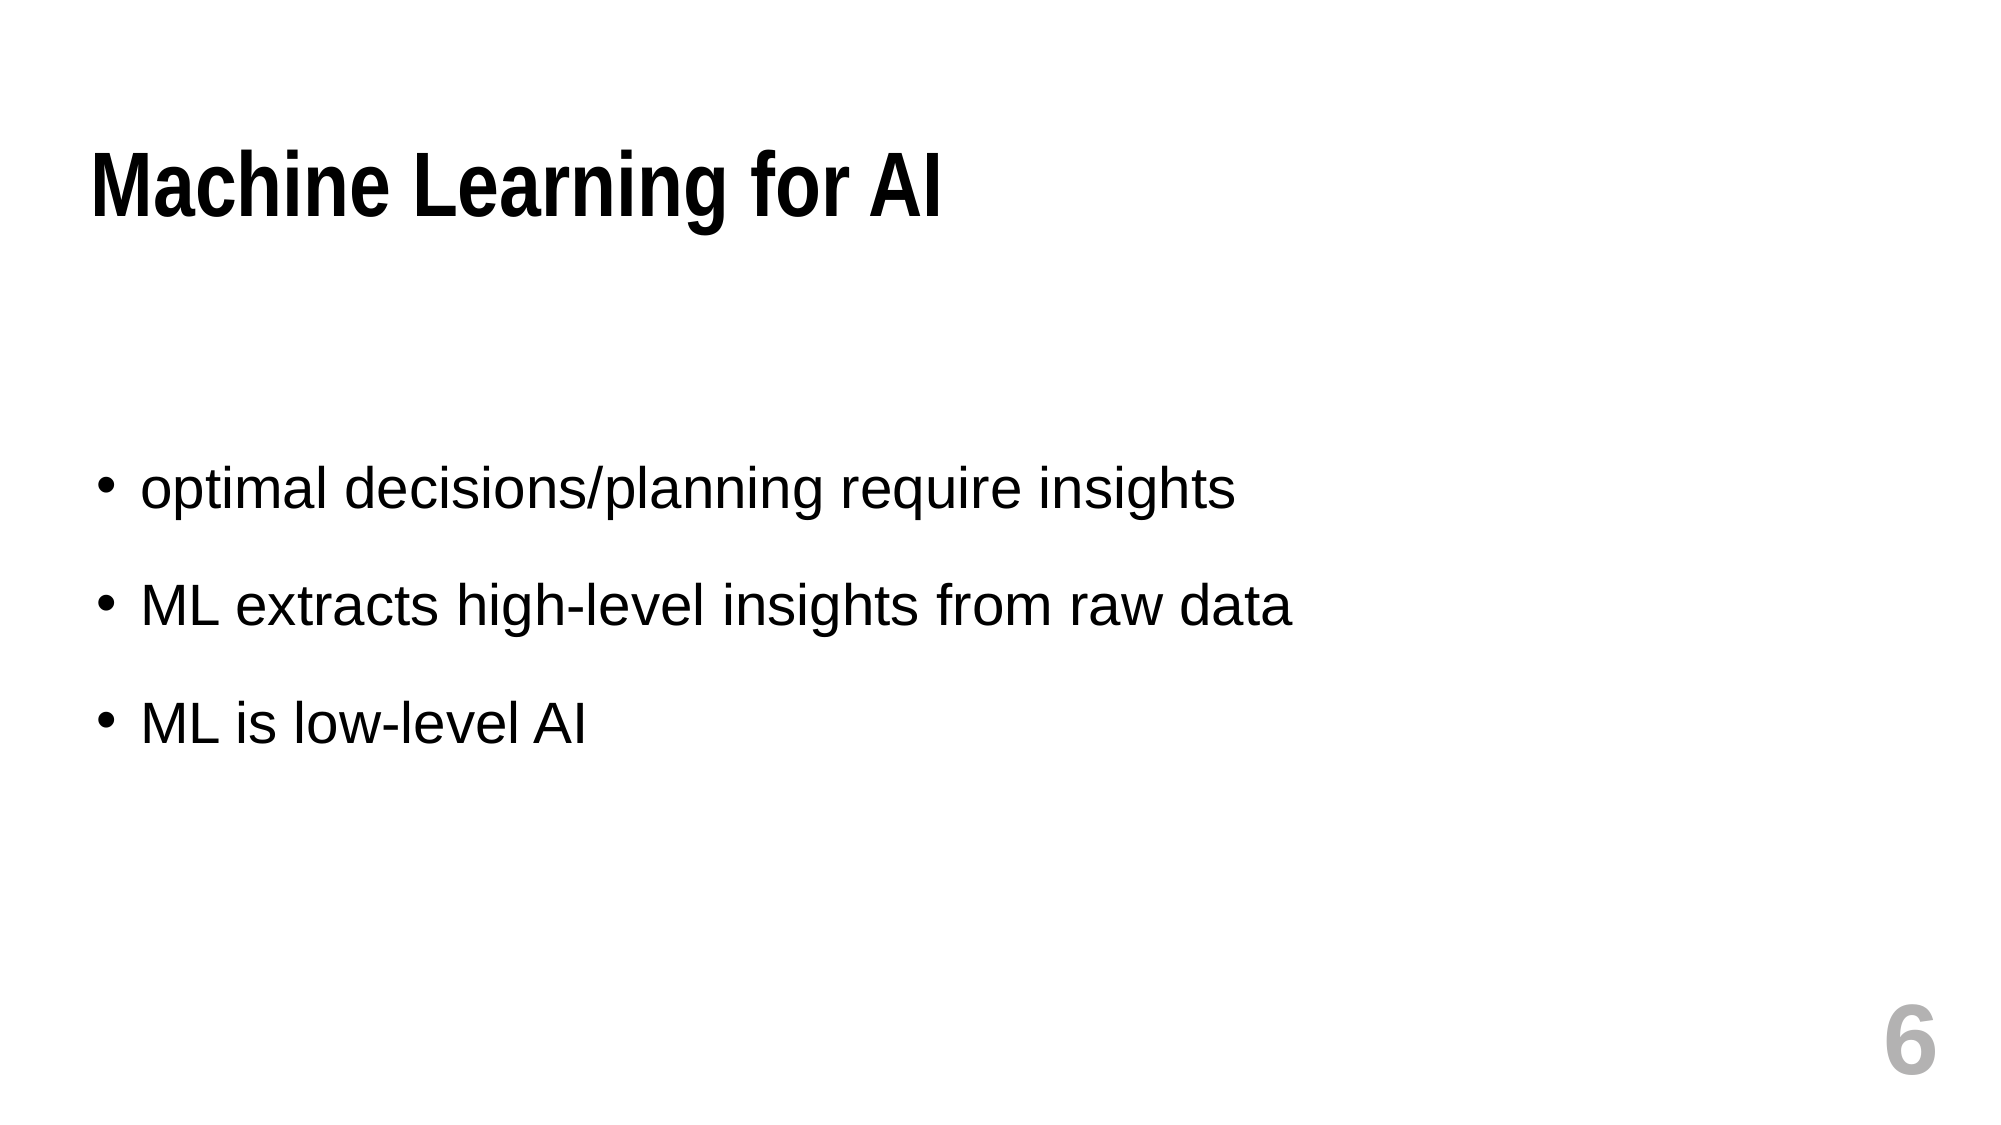

# Machine Learning for AI
optimal decisions/planning require insights
ML extracts high-level insights from raw data
ML is low-level AI
6